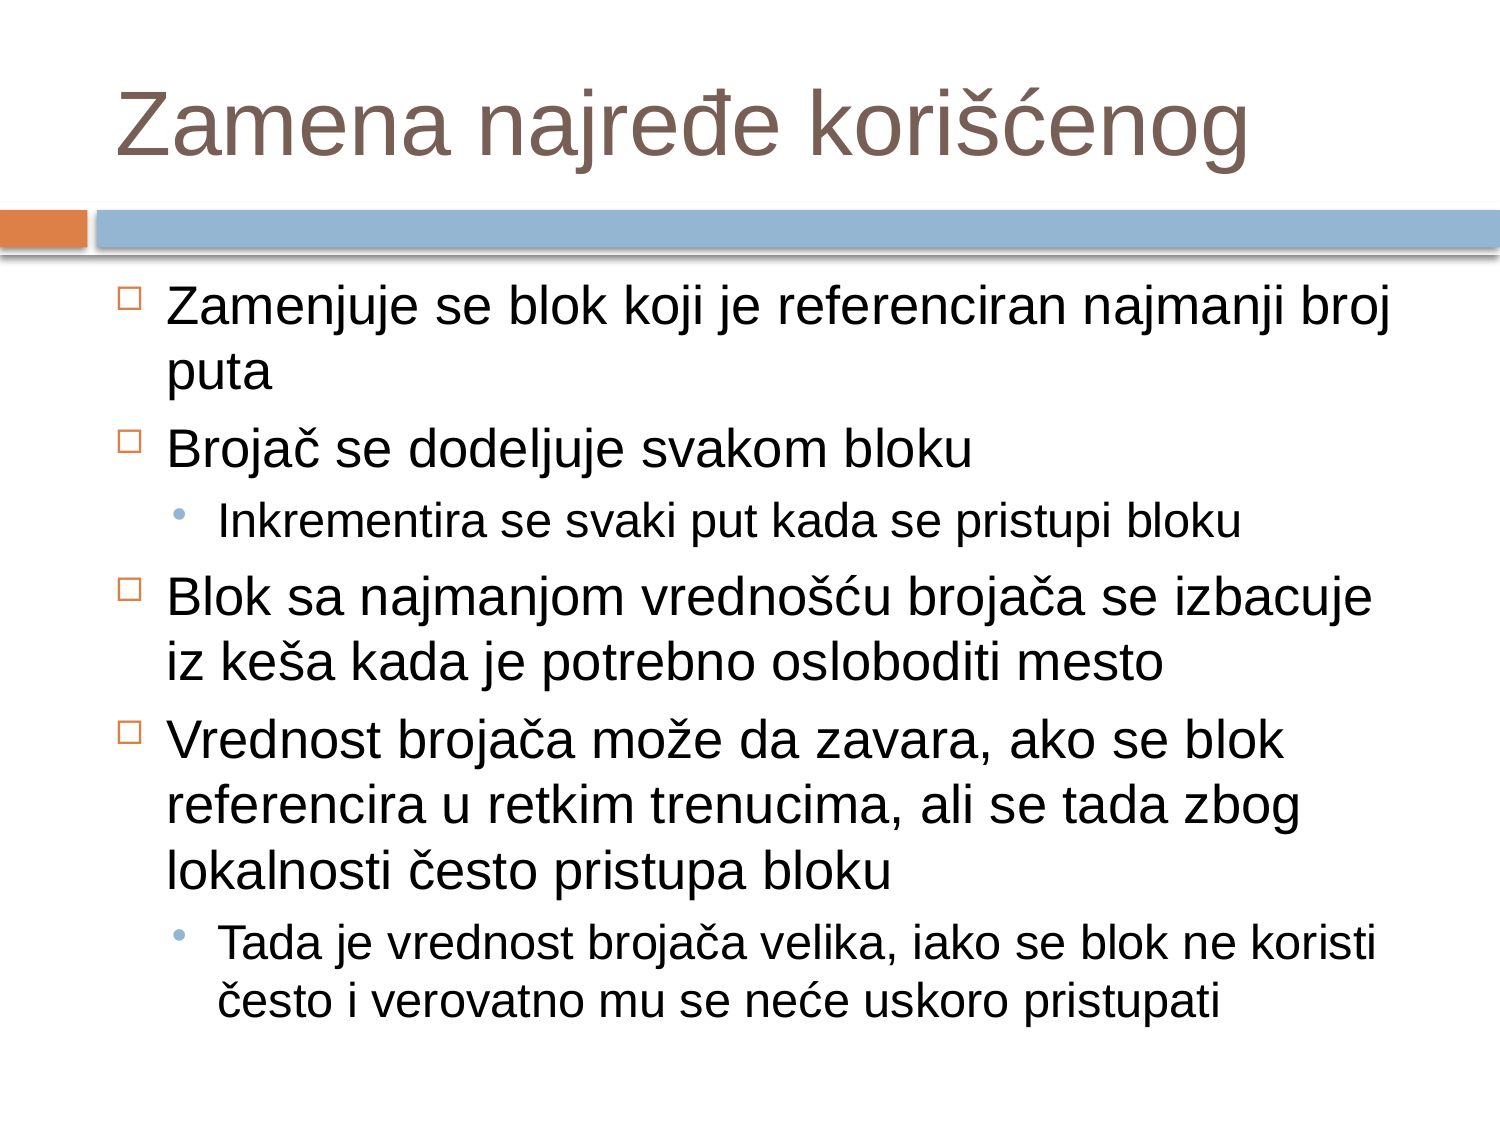

# Zamena najređe korišćenog
Zamenjuje se blok koji je referenciran najmanji broj puta
Brojač se dodeljuje svakom bloku
Inkrementira se svaki put kada se pristupi bloku
Blok sa najmanjom vrednošću brojača se izbacuje iz keša kada je potrebno osloboditi mesto
Vrednost brojača može da zavara, ako se blok referencira u retkim trenucima, ali se tada zbog lokalnosti često pristupa bloku
Tada je vrednost brojača velika, iako se blok ne koristi često i verovatno mu se neće uskoro pristupati